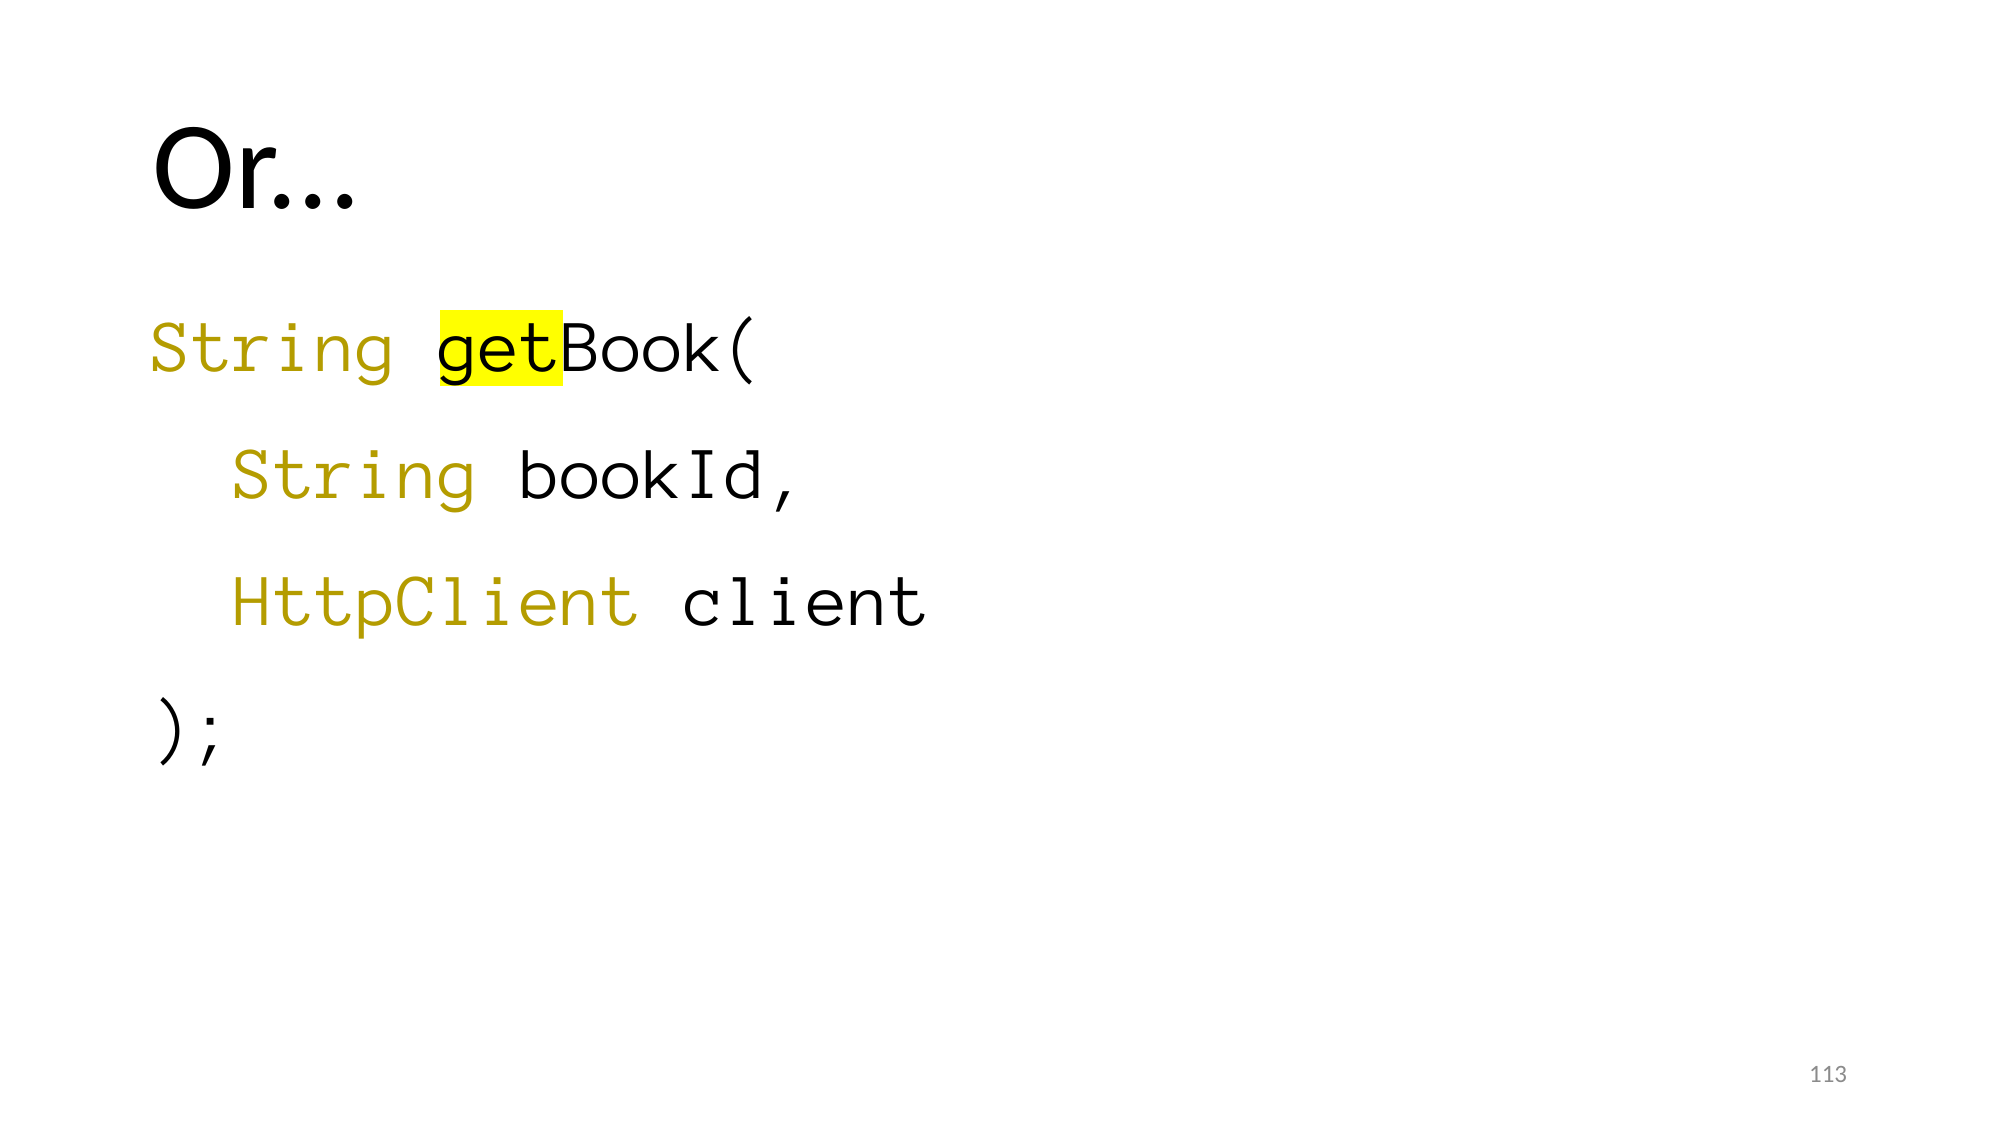

# Or...
String getBook(
  String bookId,
  HttpClient client
);
113